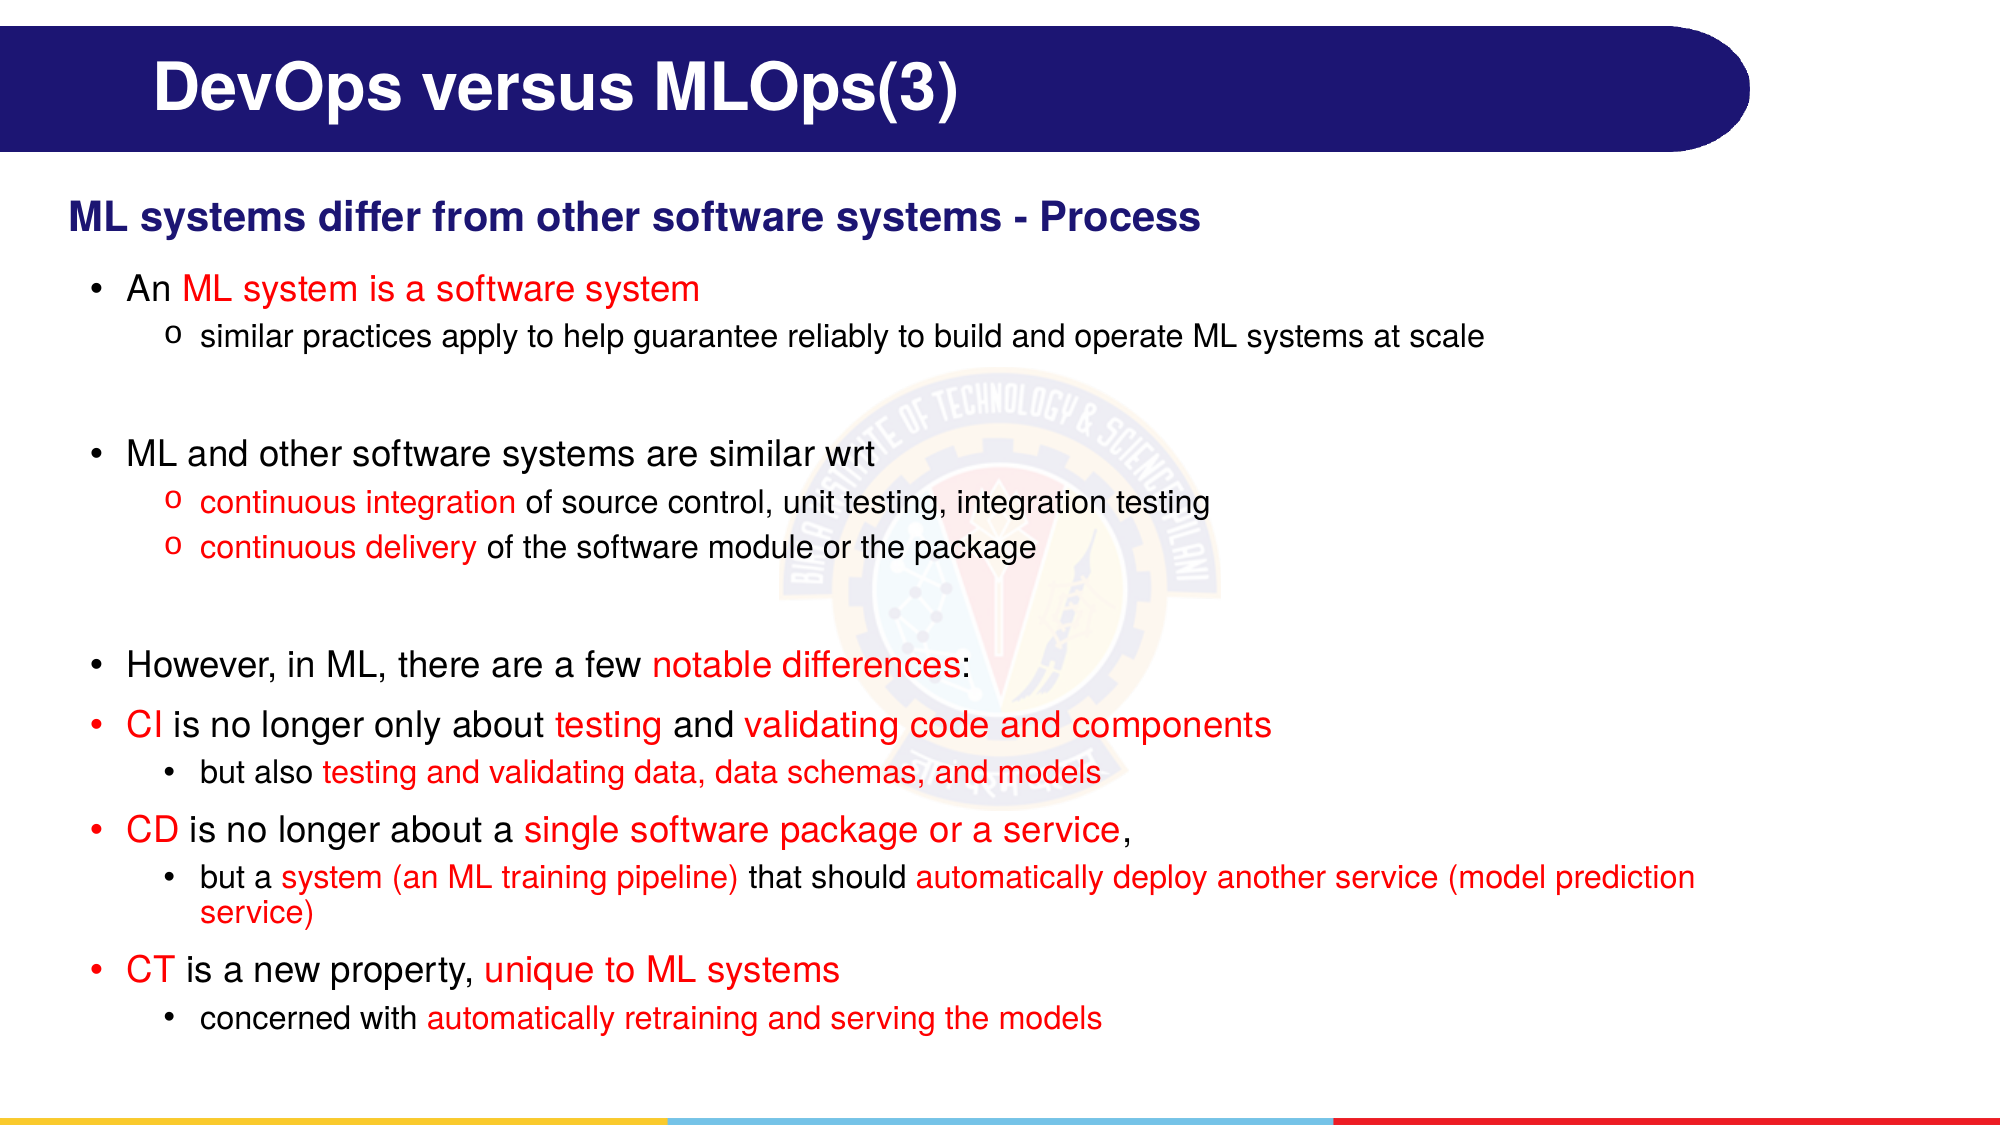

# DevOps versus MLOps(3)
ML systems differ from other software systems - Process

An ML system is a software system
similar practices apply to help guarantee reliably to build and operate ML systems at scale

ML and other software systems are similar wrt
continuous integration of source control, unit testing, integration testing
continuous delivery of the software module or the package

However, in ML, there are a few notable differences:
CI is no longer only about testing and validating code and components
but also testing and validating data, data schemas, and models
CD is no longer about a single software package or a service,
but a system (an ML training pipeline) that should automatically deploy another service (model prediction service)
CT is a new property, unique to ML systems
concerned with automatically retraining and serving the models